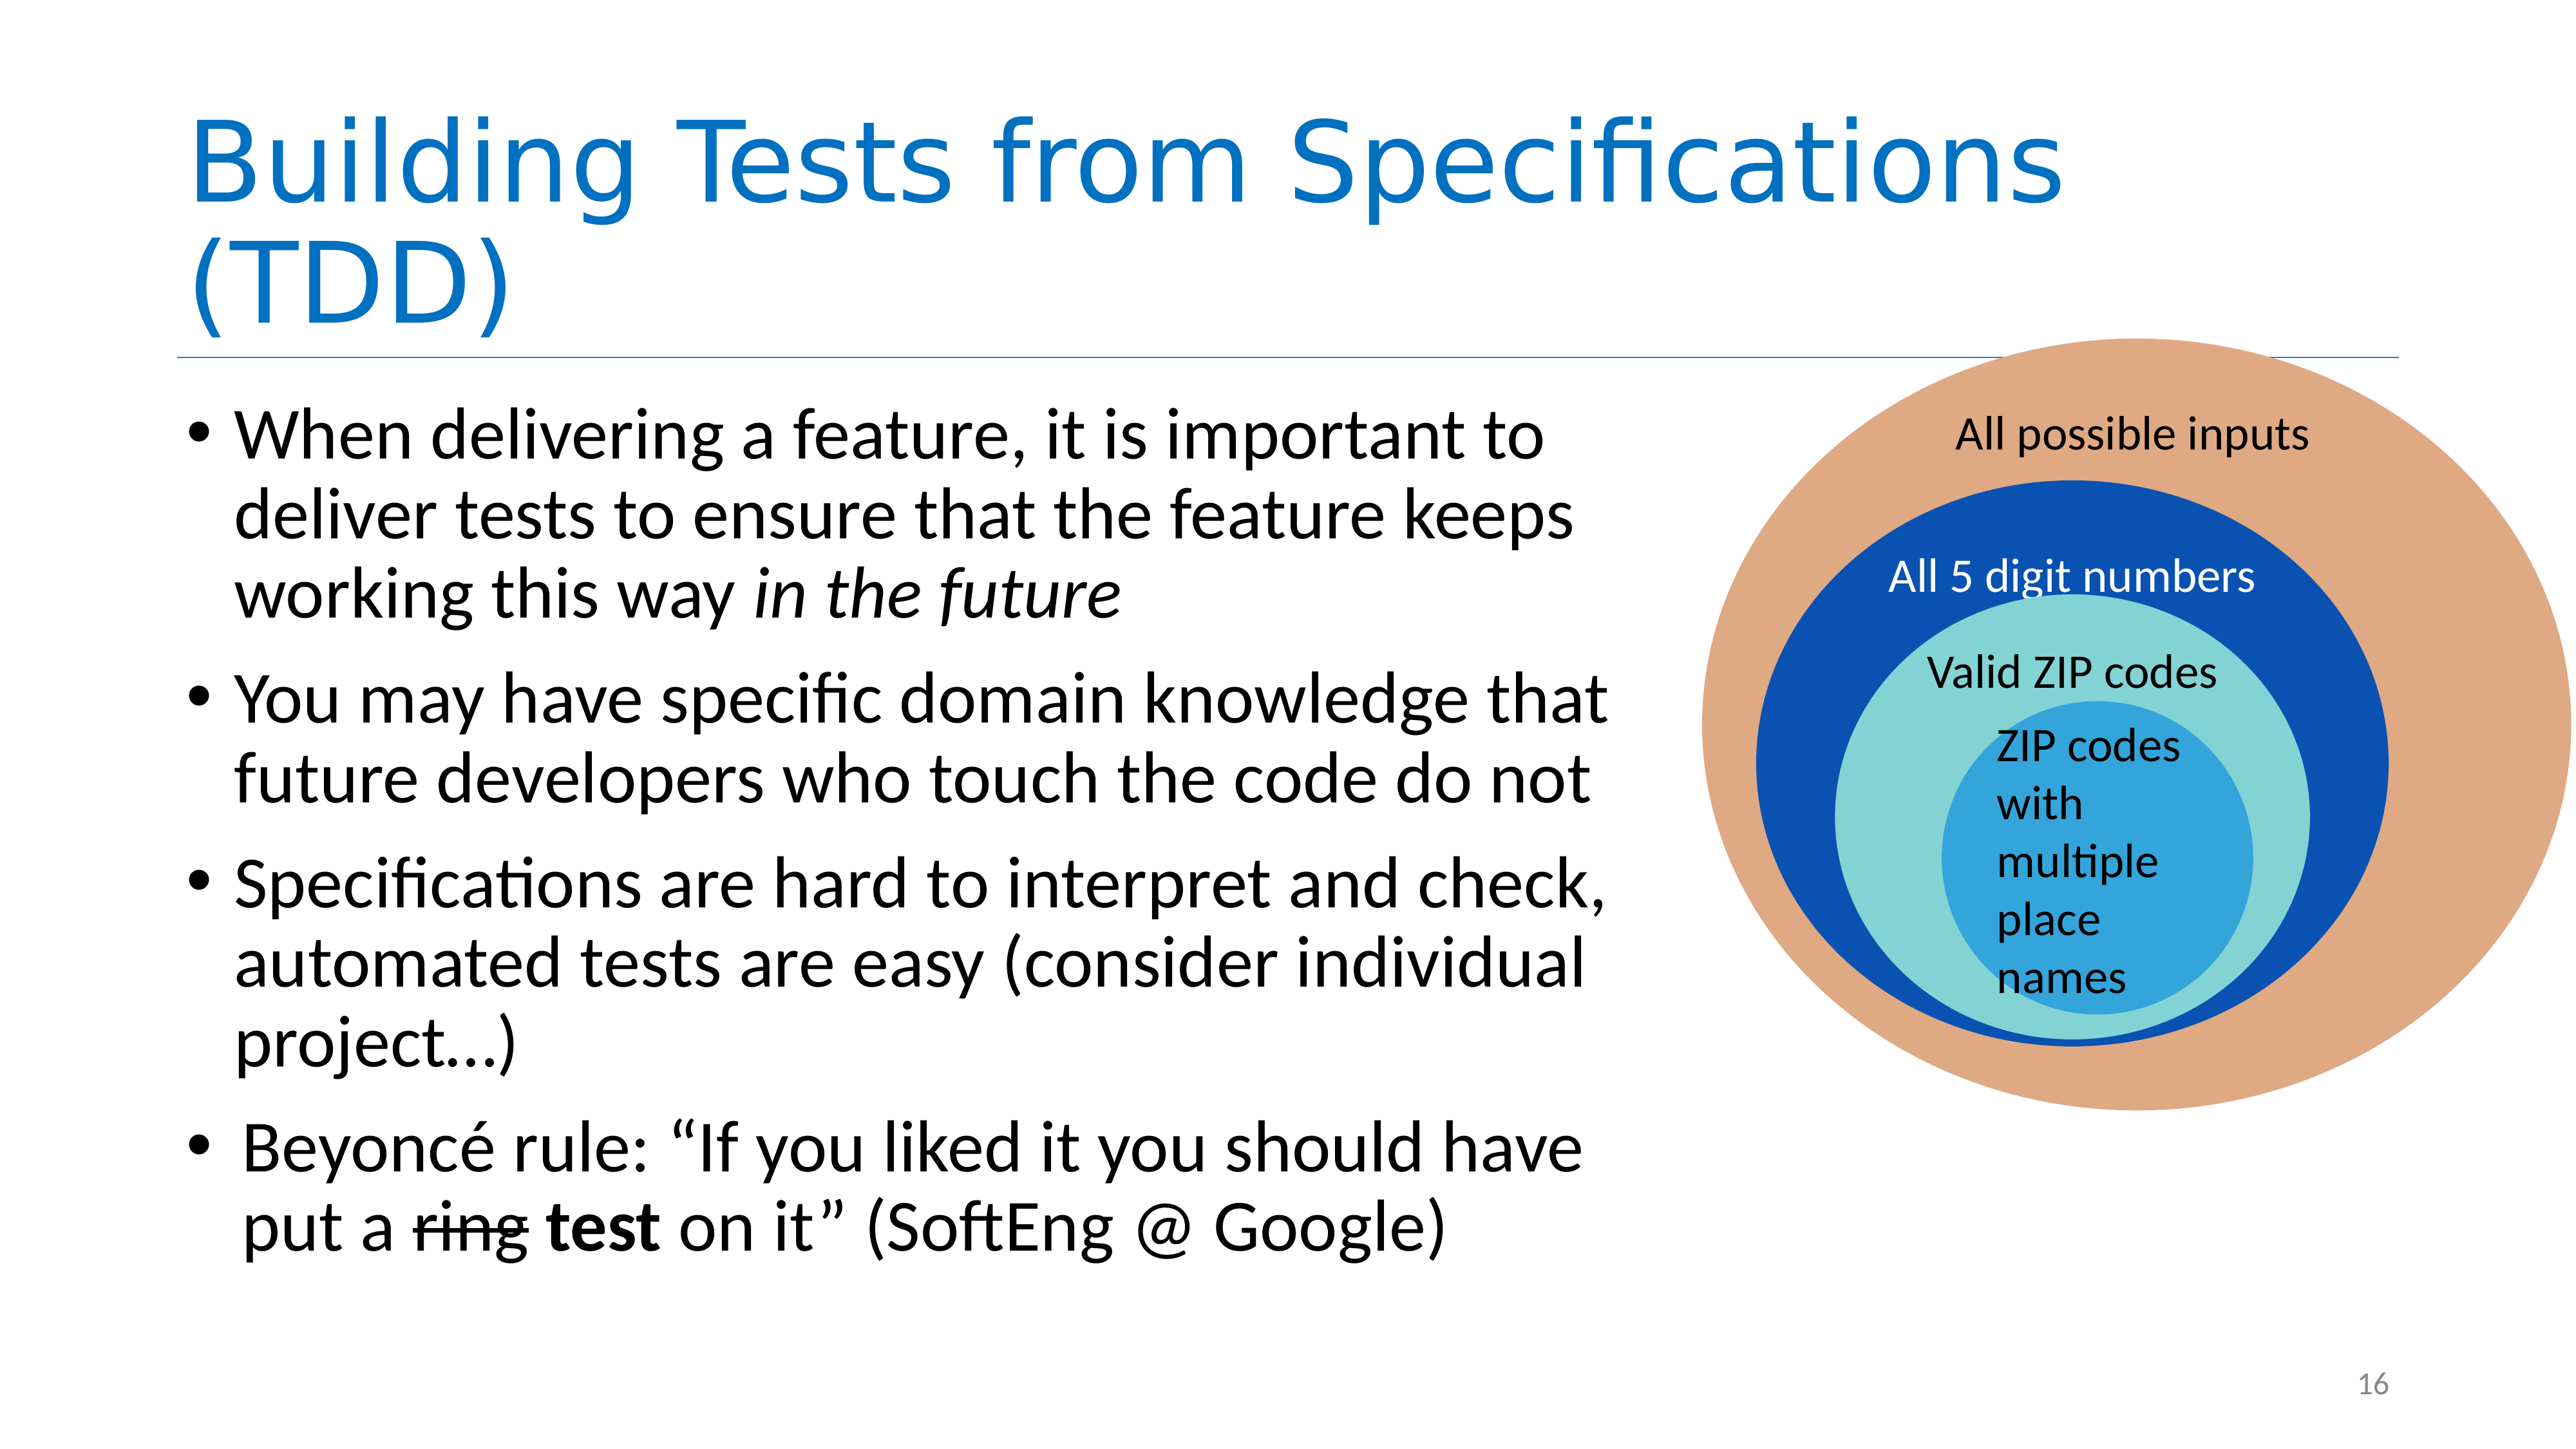

# Building Tests from Specifications (TDD)

When delivering a feature, it is important to deliver tests to ensure that the feature keeps working this way in the future
You may have specific domain knowledge that future developers who touch the code do not
Specifications are hard to interpret and check, automated tests are easy (consider individual project…)
Beyoncé rule: “If you liked it you should have put a ring test on it” (SoftEng @ Google)
All possible inputs

All 5 digit numbers

Valid ZIP codes
ZIP codes with multiple place names
16